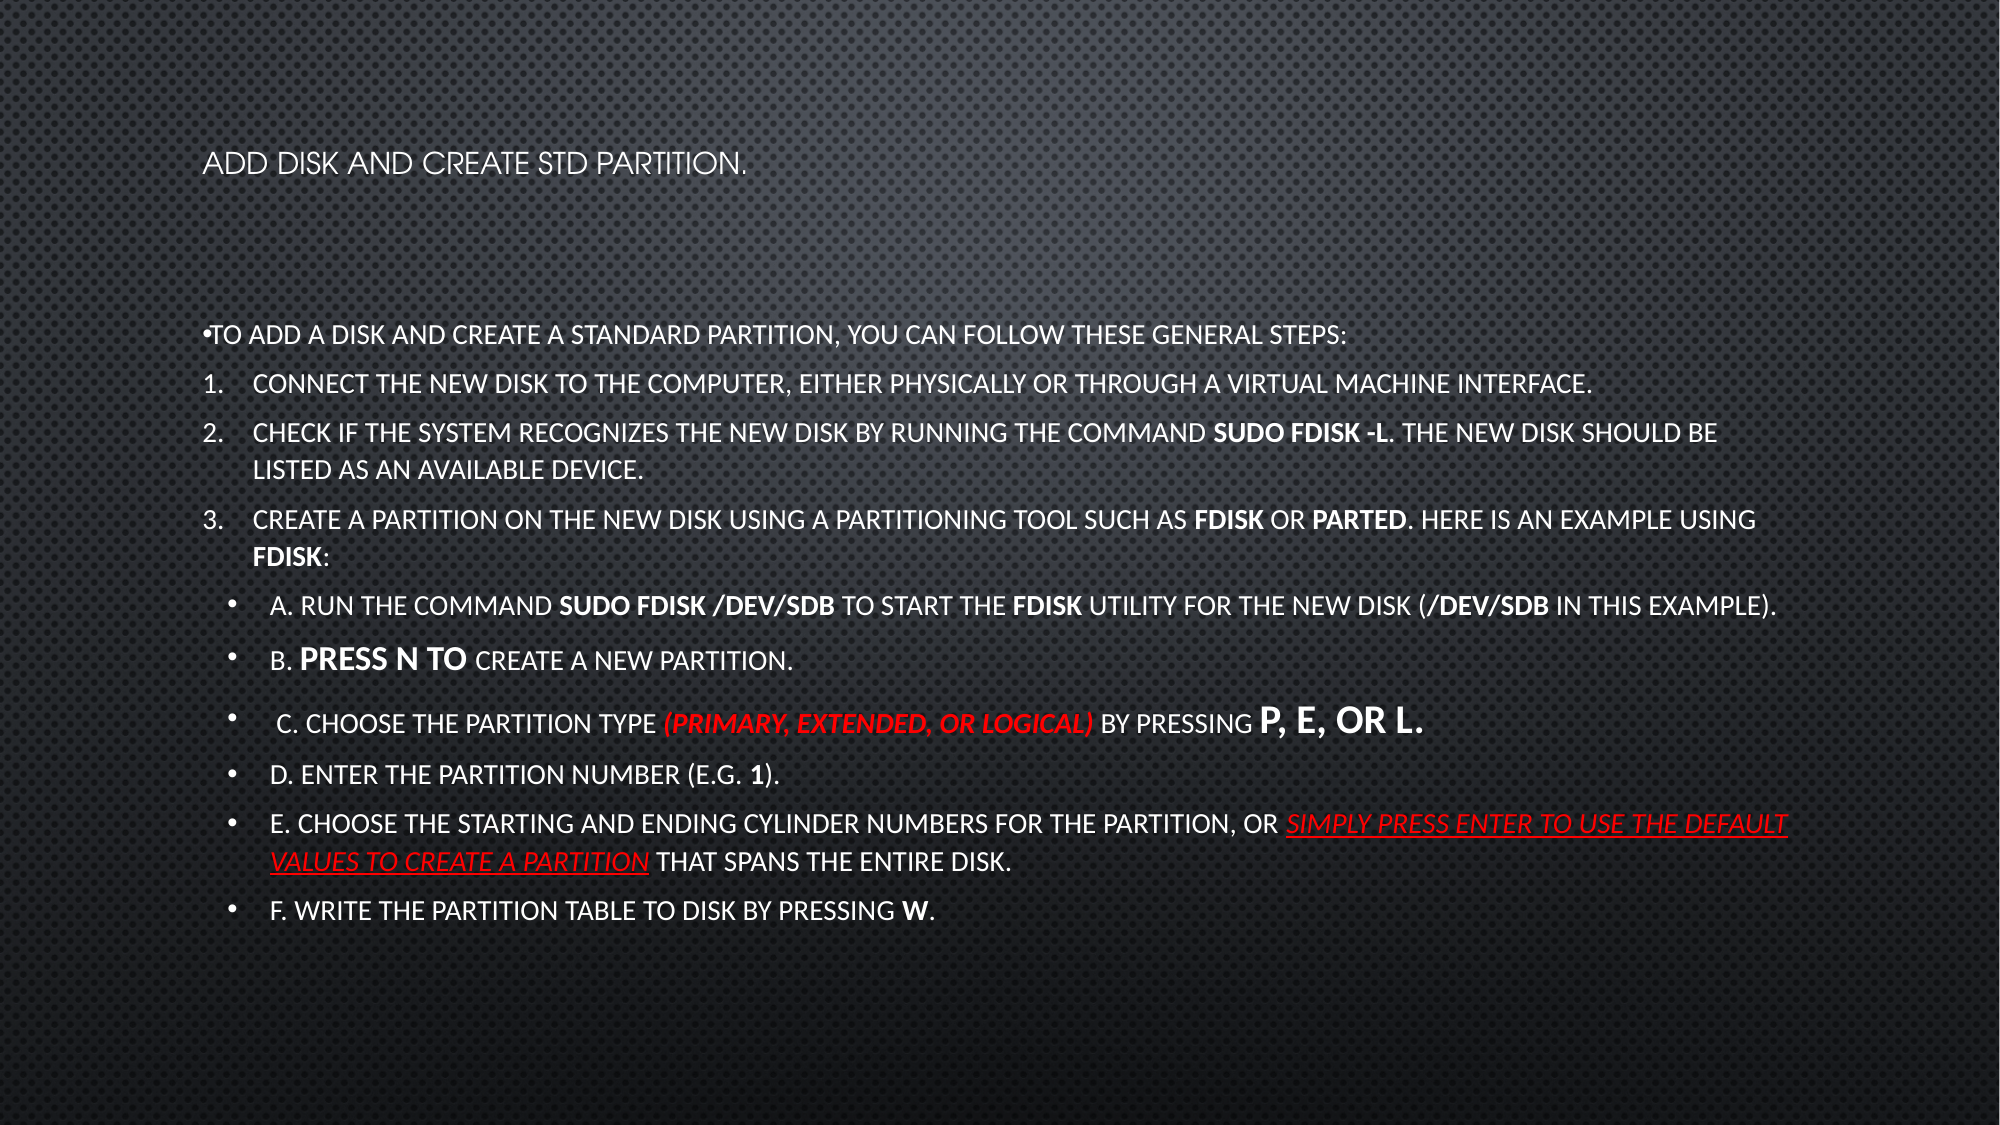

# ADD DISK AND CREATE STD PARTITION.

To add a disk and create a standard partition, you can follow these general steps:
Connect the new disk to the computer, either physically or through a virtual machine interface.
Check if the system recognizes the new disk by running the command sudo fdisk -l. The new disk should be listed as an available device.
Create a partition on the new disk using a partitioning tool such as fdisk or parted. Here is an example using fdisk:
a. Run the command sudo fdisk /dev/sdb to start the fdisk utility for the new disk (/dev/sdb in this example).
b. Press n to create a new partition.
 c. Choose the partition type (primary, extended, or logical) by pressing p, e, or l.
d. Enter the partition number (e.g. 1).
e. Choose the starting and ending cylinder numbers for the partition, or simply press Enter to use the default values to create a partition that spans the entire disk.
f. Write the partition table to disk by pressing w.